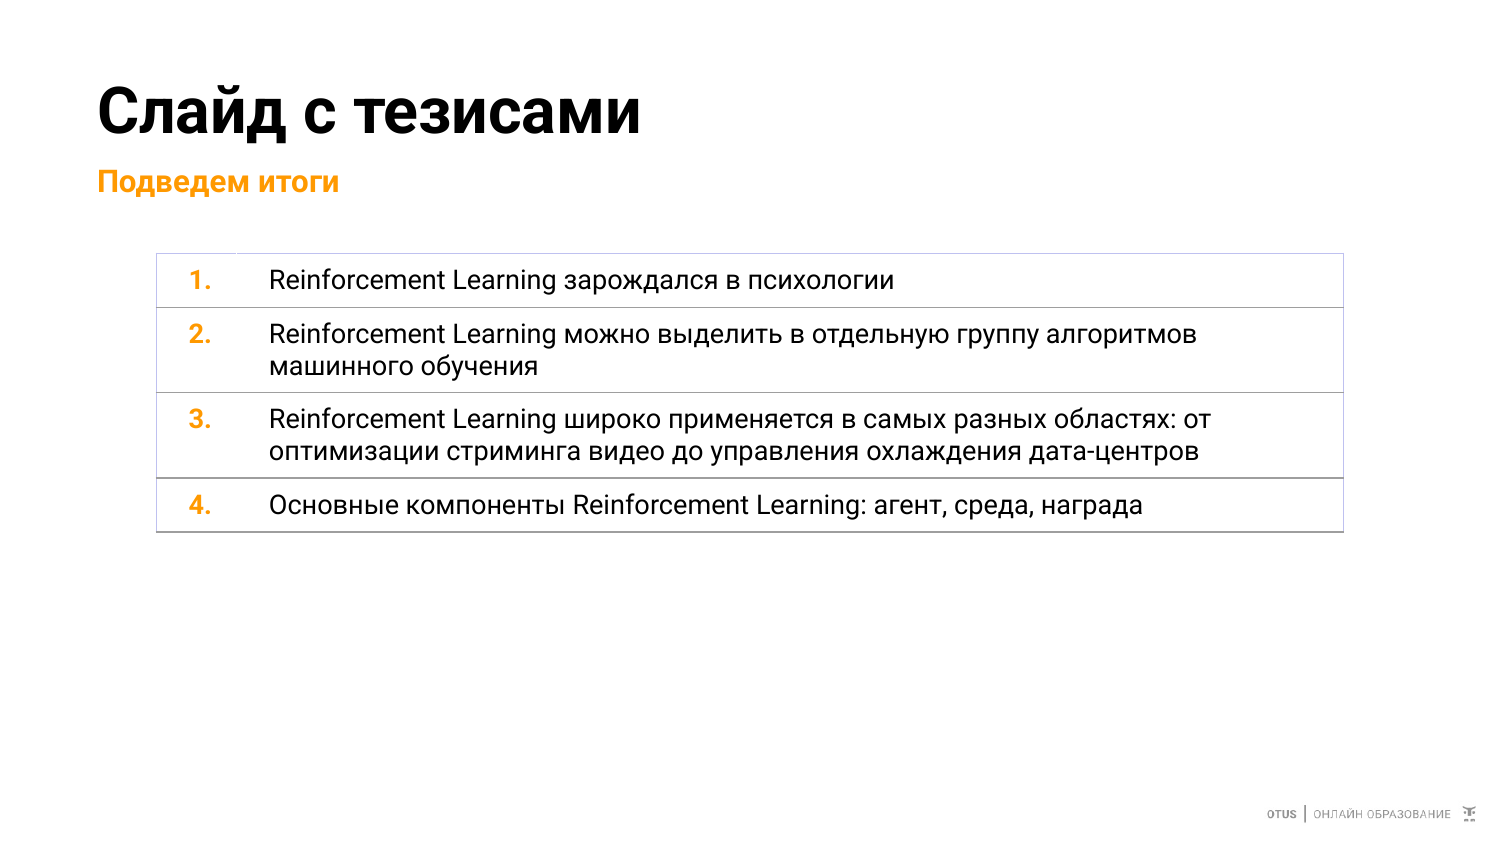

# Слайд с тезисами
Подведем итоги
| 1. | Reinforcement Learning зарождался в психологии |
| --- | --- |
| 2. | Reinforcement Learning можно выделить в отдельную группу алгоритмов машинного обучения |
| 3. | Reinforcement Learning широко применяется в самых разных областях: от оптимизации стриминга видео до управления охлаждения дата-центров |
| 4. | Основные компоненты Reinforcement Learning: агент, среда, награда |